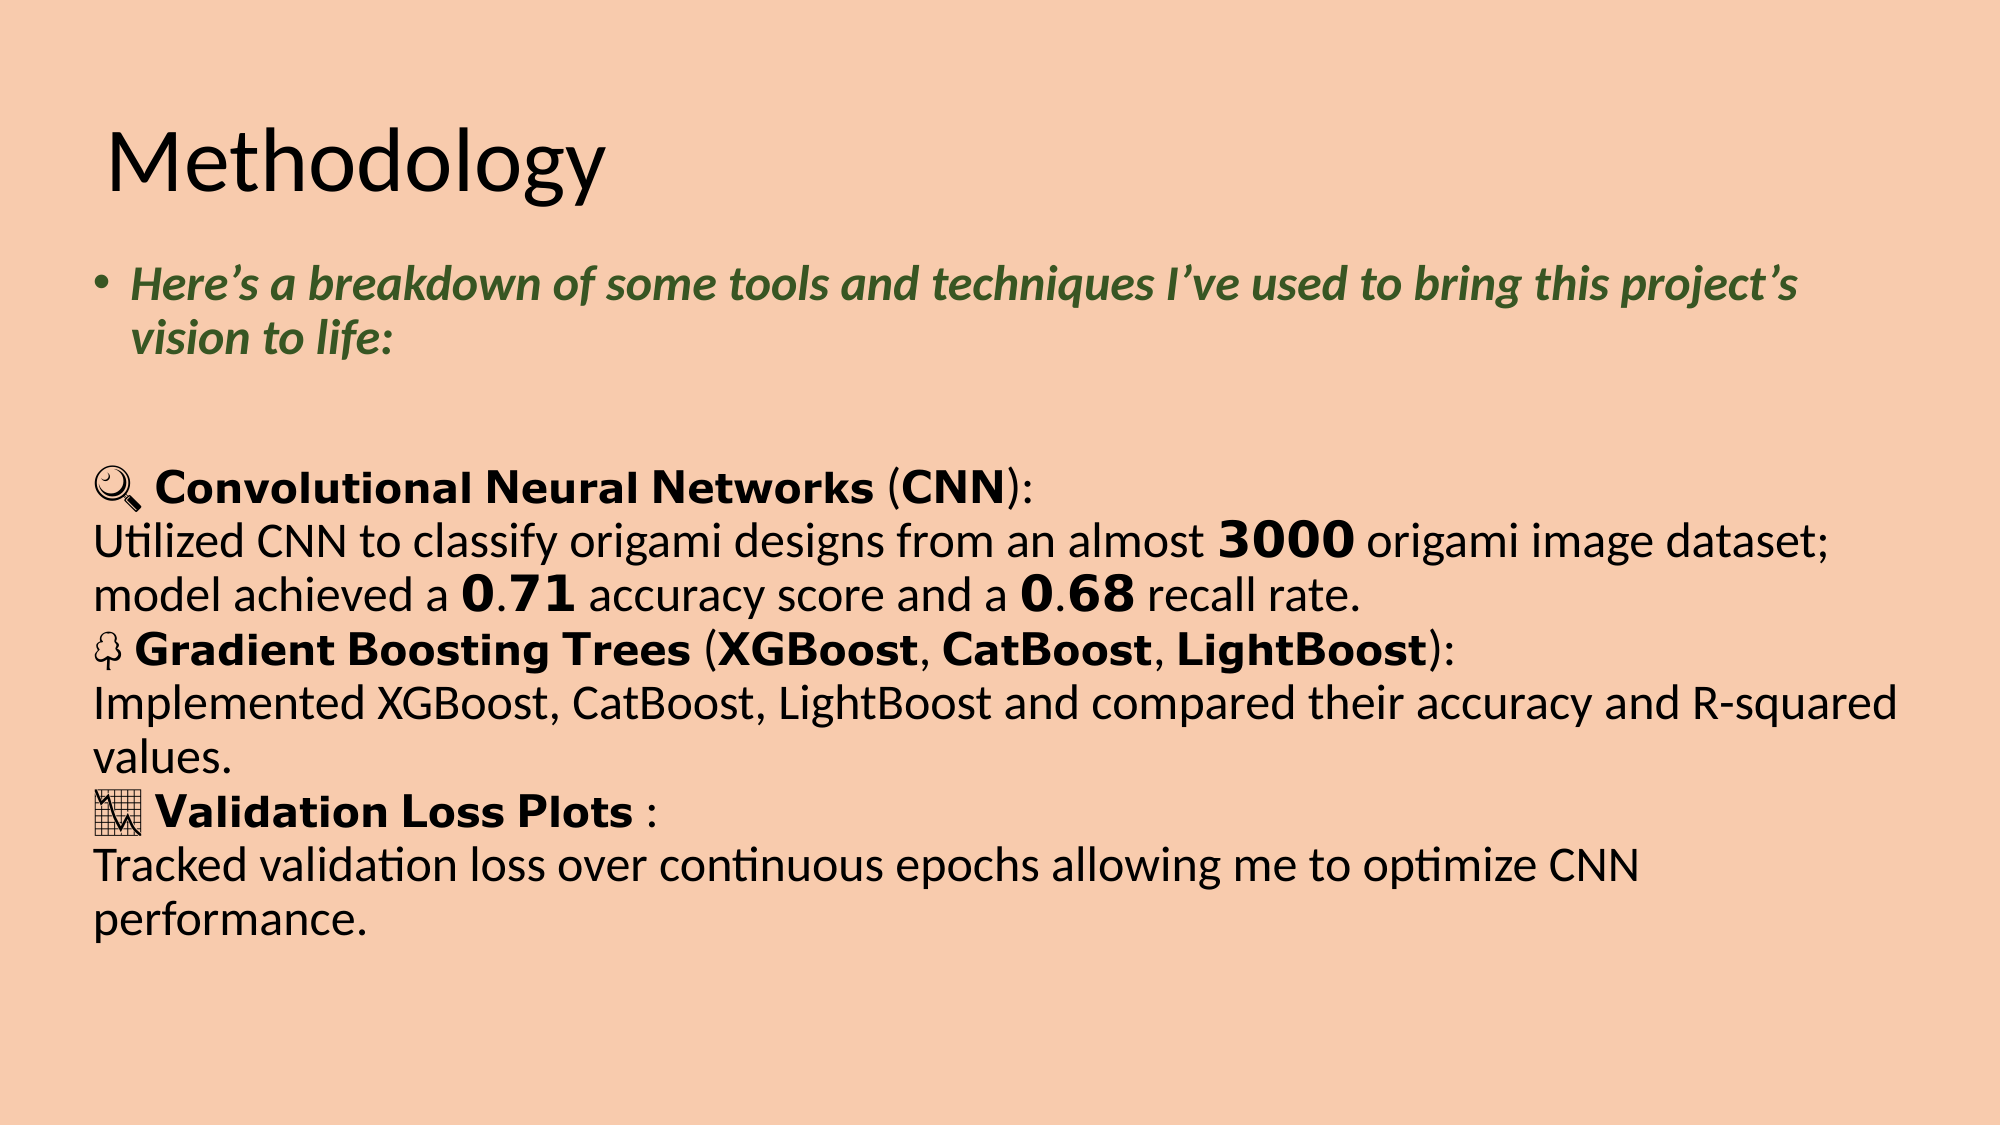

# Methodology
Here’s a breakdown of some tools and techniques I’ve used to bring this project’s vision to life:

🔍 𝗖𝗼𝗻𝘃𝗼𝗹𝘂𝘁𝗶𝗼𝗻𝗮𝗹 𝗡𝗲𝘂𝗿𝗮𝗹 𝗡𝗲𝘁𝘄𝗼𝗿𝗸𝘀 (𝗖𝗡𝗡):
Utilized CNN to classify origami designs from an almost 𝟯𝟬𝟬𝟬 origami image dataset; model achieved a 𝟬.𝟳𝟭 accuracy score and a 𝟬.𝟲𝟴 recall rate.
🌳 𝗚𝗿𝗮𝗱𝗶𝗲𝗻𝘁 𝗕𝗼𝗼𝘀𝘁𝗶𝗻𝗴 𝗧𝗿𝗲𝗲𝘀 (𝗫𝗚𝗕𝗼𝗼𝘀𝘁, 𝗖𝗮𝘁𝗕𝗼𝗼𝘀𝘁, 𝗟𝗶𝗴𝗵𝘁𝗕𝗼𝗼𝘀𝘁):
Implemented XGBoost, CatBoost, LightBoost and compared their accuracy and R-squared values.
📉 𝗩𝗮𝗹𝗶𝗱𝗮𝘁𝗶𝗼𝗻 𝗟𝗼𝘀𝘀 𝗣𝗹𝗼𝘁𝘀 :
Tracked validation loss over continuous epochs allowing me to optimize CNN performance.